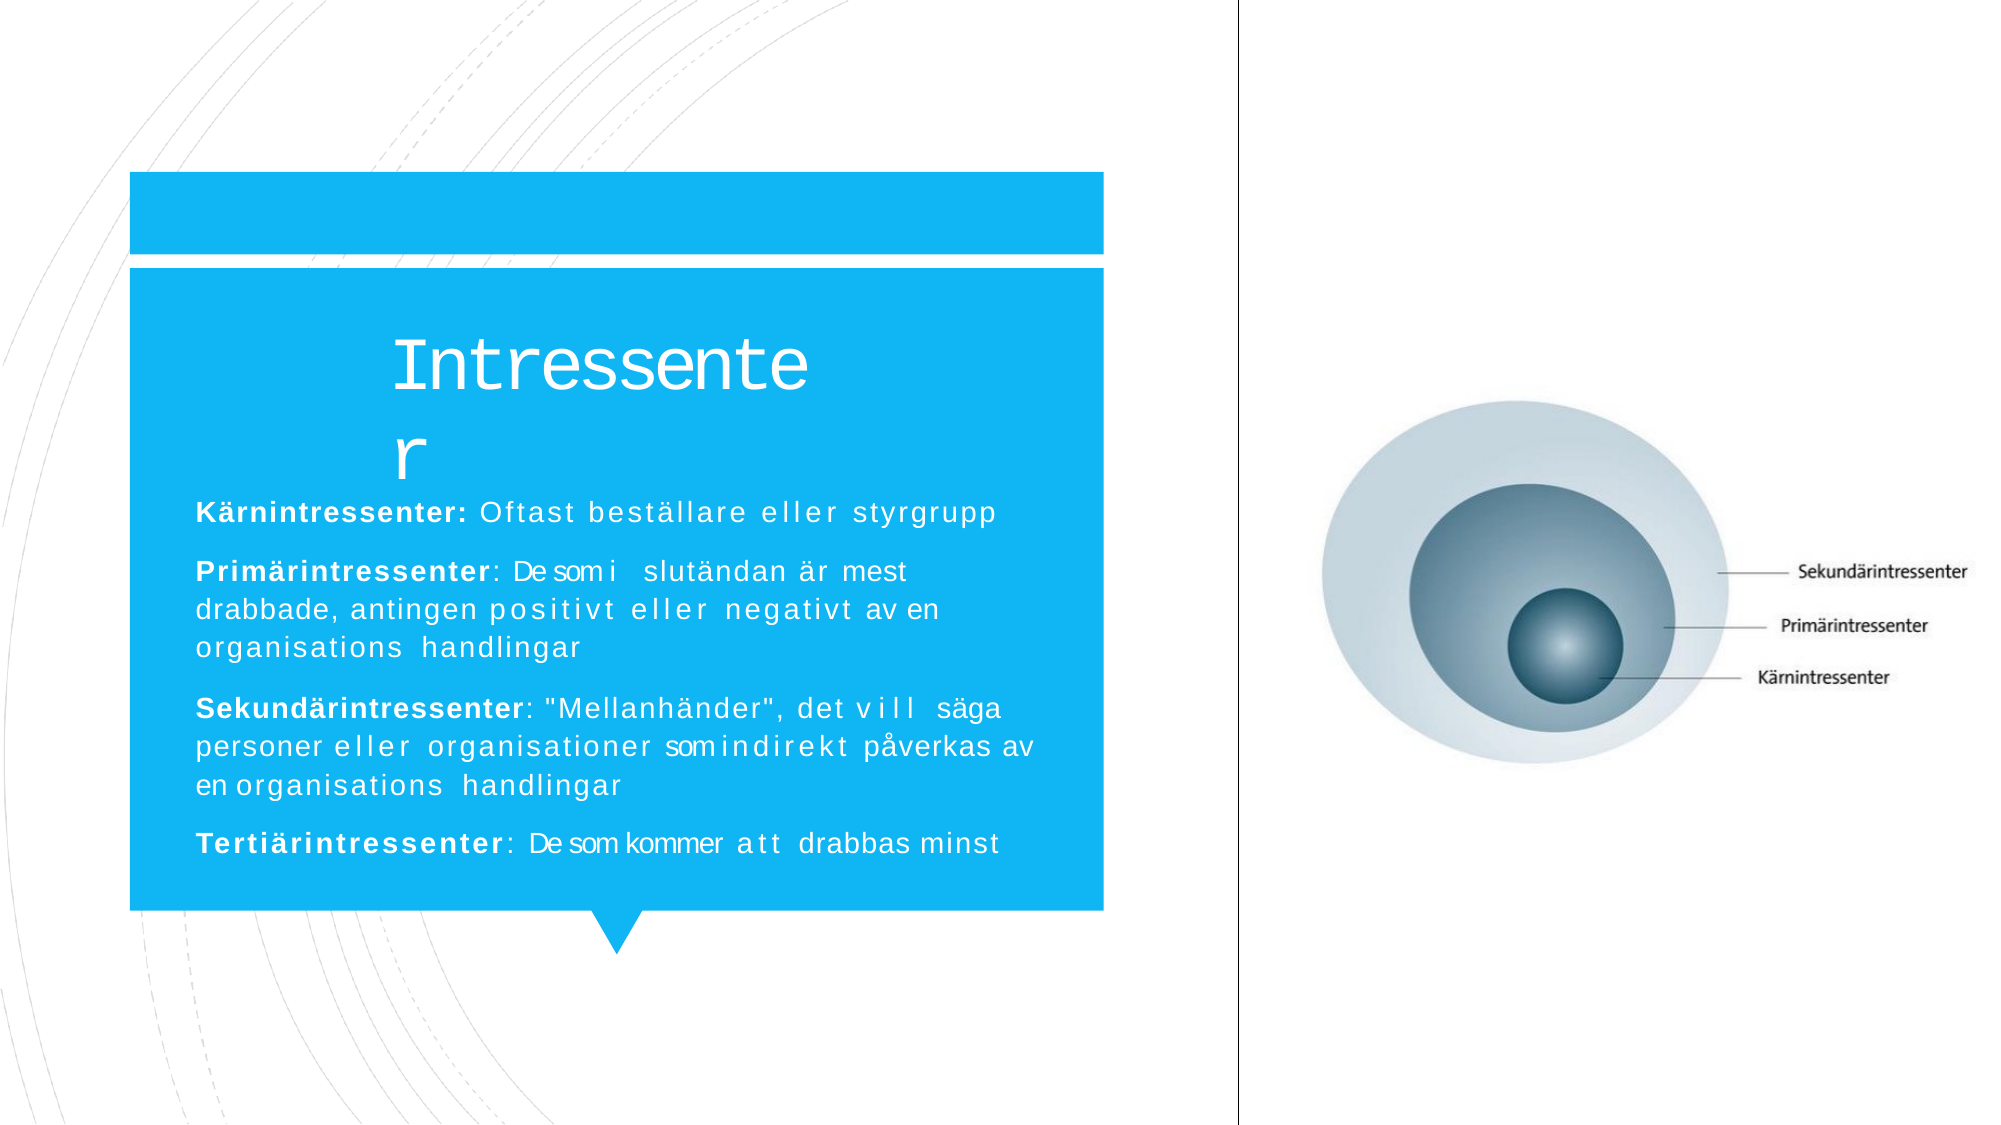

# Intressenter
Kärnintressenter: Oftast beställare eller styrgrupp
Primärintressenter: De som i slutändan är mest  drabbade, antingen positivt eller negativt av en  organisations handlingar
Sekundärintressenter: "Mellanhänder", det vill säga  personer eller organisationer som indirekt påverkas av  en organisations handlingar
Tertiärintressenter: De som kommer att drabbas minst